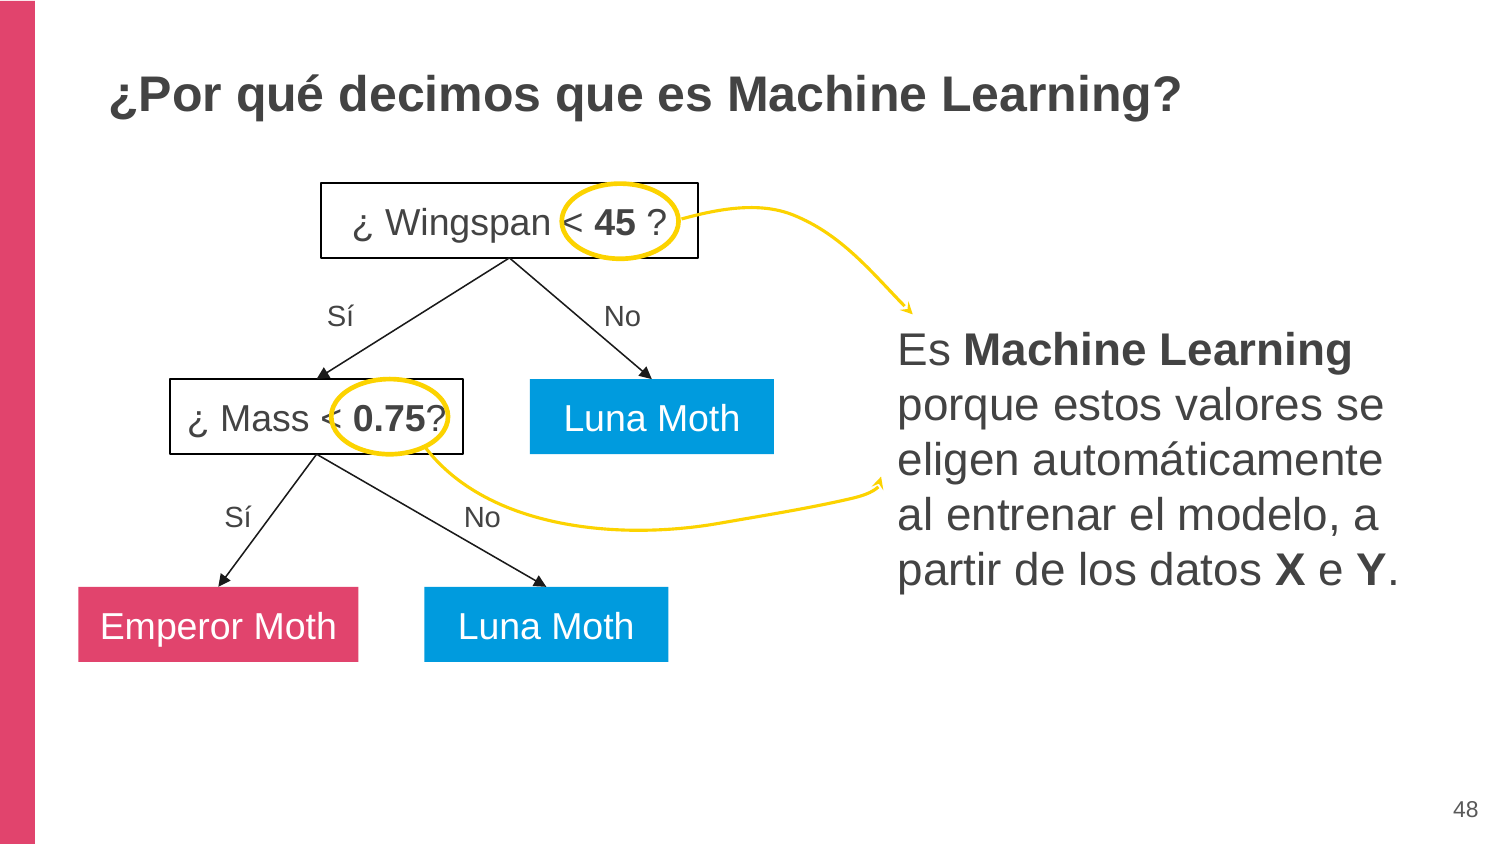

¿Por qué decimos que es Machine Learning?
¿ Wingspan < 45 ?

Sí
No
Es Machine Learning porque estos valores se eligen automáticamente al entrenar el modelo, a partir de los datos X e Y.
¿ Mass < 0.75?
Luna Moth

Sí
No
Emperor Moth
Luna Moth
48